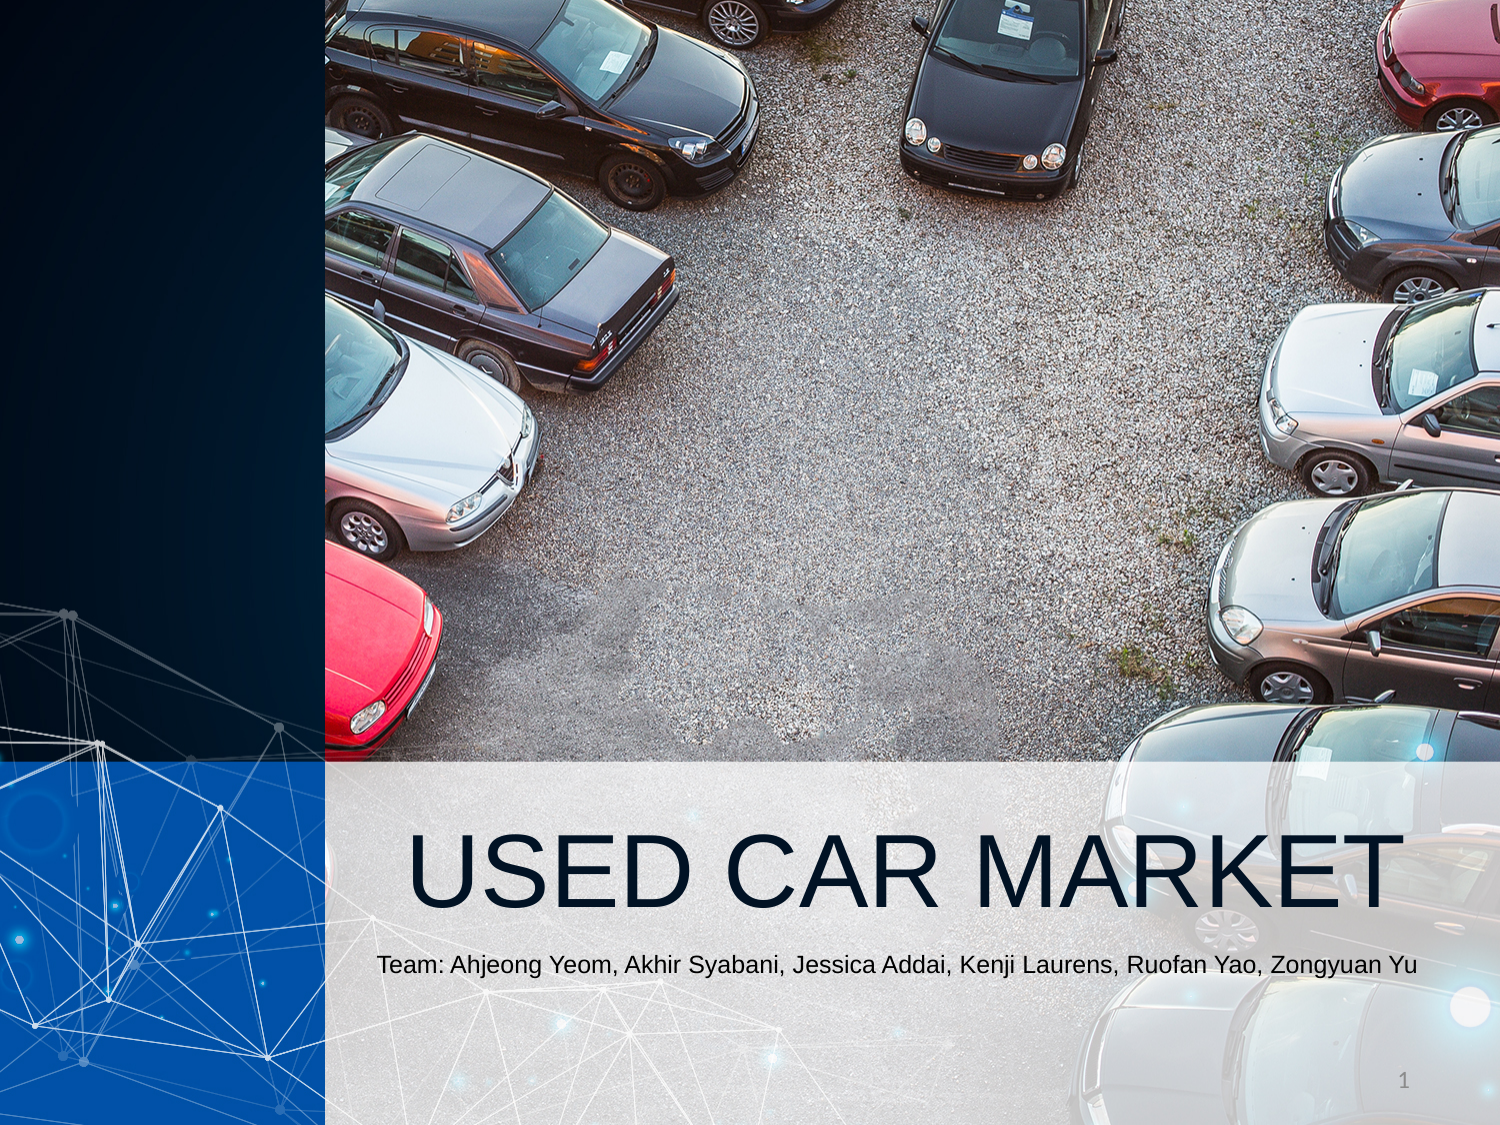

# USED CAR MARKET
Team: Ahjeong Yeom, Akhir Syabani, Jessica Addai, Kenji Laurens, Ruofan Yao, Zongyuan Yu
1